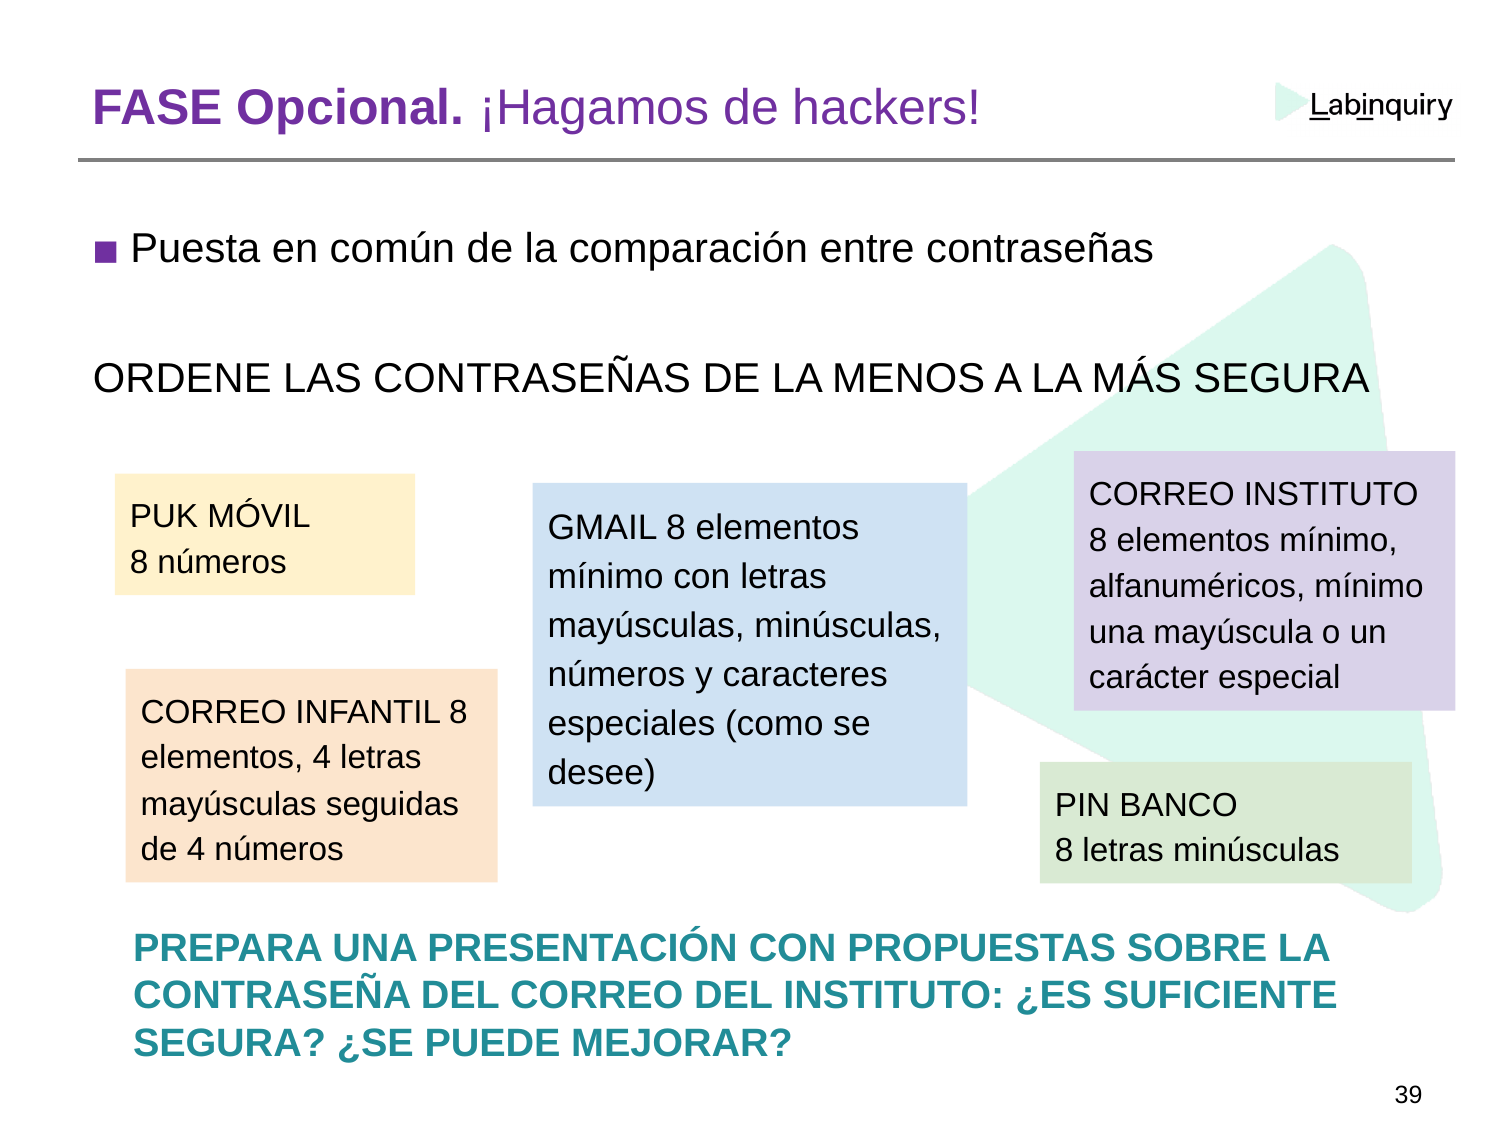

# FASE Opcional. ¡Hagamos de hackers!
Puesta en común de la comparación entre contraseñas

ORDENE LAS CONTRASEÑAS DE LA MENOS A LA MÁS SEGURA
CORREO INSTITUTO
8 elementos mínimo, alfanuméricos, mínimo una mayúscula o un carácter especial
PUK MÓVIL
8 números
GMAIL 8 elementos mínimo con letras mayúsculas, minúsculas, números y caracteres especiales (como se desee)
CORREO INFANTIL 8 elementos, 4 letras mayúsculas seguidas de 4 números
PIN BANCO
8 letras minúsculas
PREPARA UNA PRESENTACIÓN CON PROPUESTAS SOBRE LA CONTRASEÑA DEL CORREO DEL INSTITUTO: ¿ES SUFICIENTE SEGURA? ¿SE PUEDE MEJORAR?